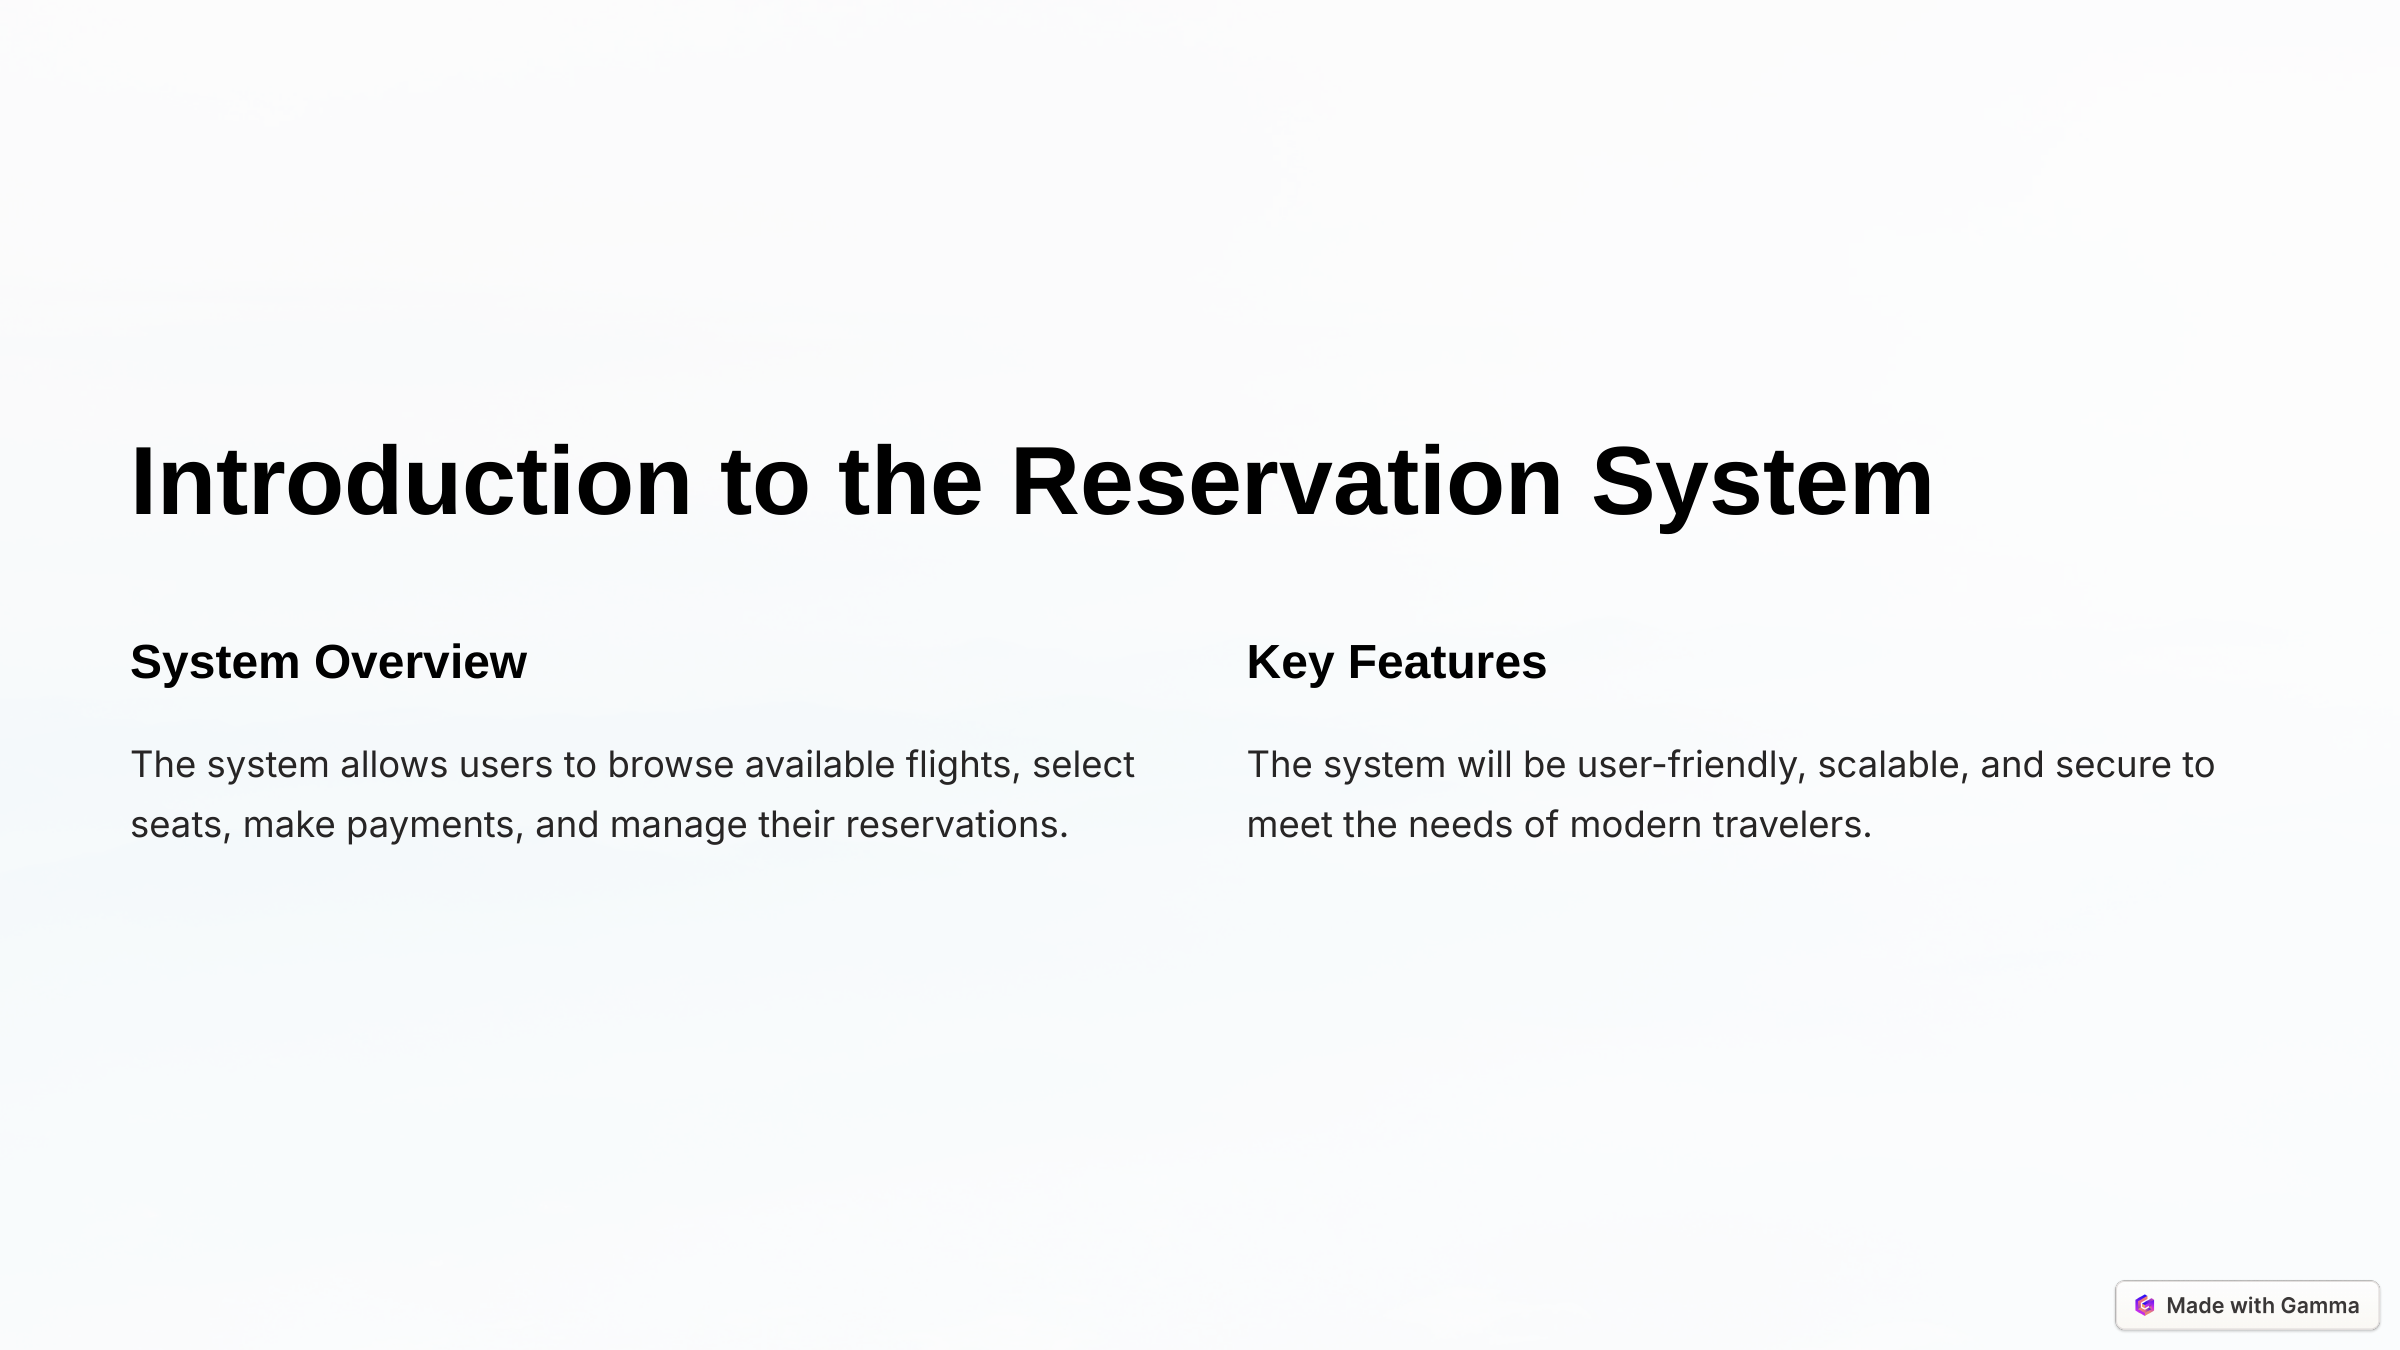

Introduction to the Reservation System
System Overview
Key Features
The system allows users to browse available flights, select seats, make payments, and manage their reservations.
The system will be user-friendly, scalable, and secure to meet the needs of modern travelers.